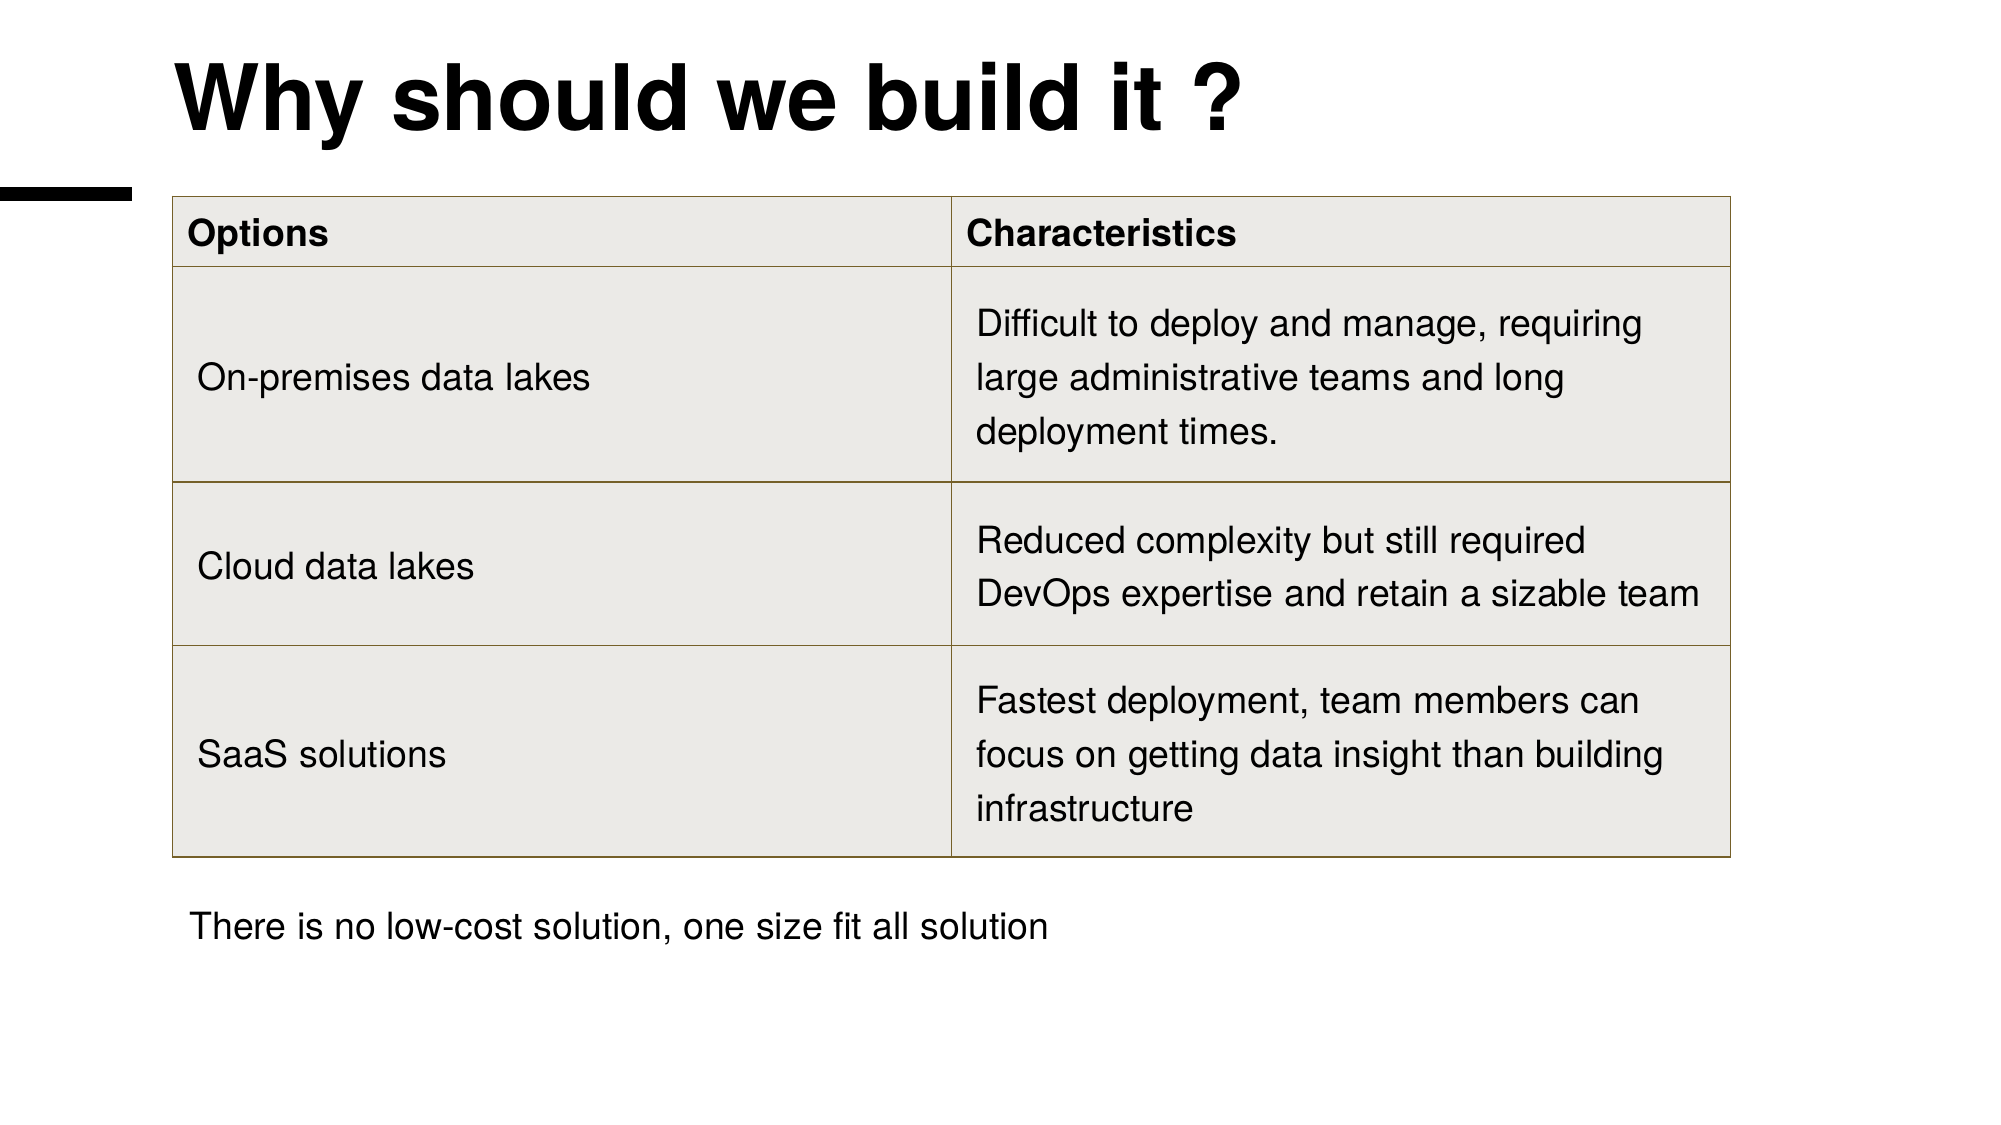

# Why should we build it ?
| Options | Characteristics |
| --- | --- |
| On-premises data lakes | Difficult to deploy and manage, requiring large administrative teams and long deployment times. |
| Cloud data lakes | Reduced complexity but still required DevOps expertise and retain a sizable team |
| SaaS solutions | Fastest deployment, team members can focus on getting data insight than building infrastructure |
There is no low-cost solution, one size fit all solution